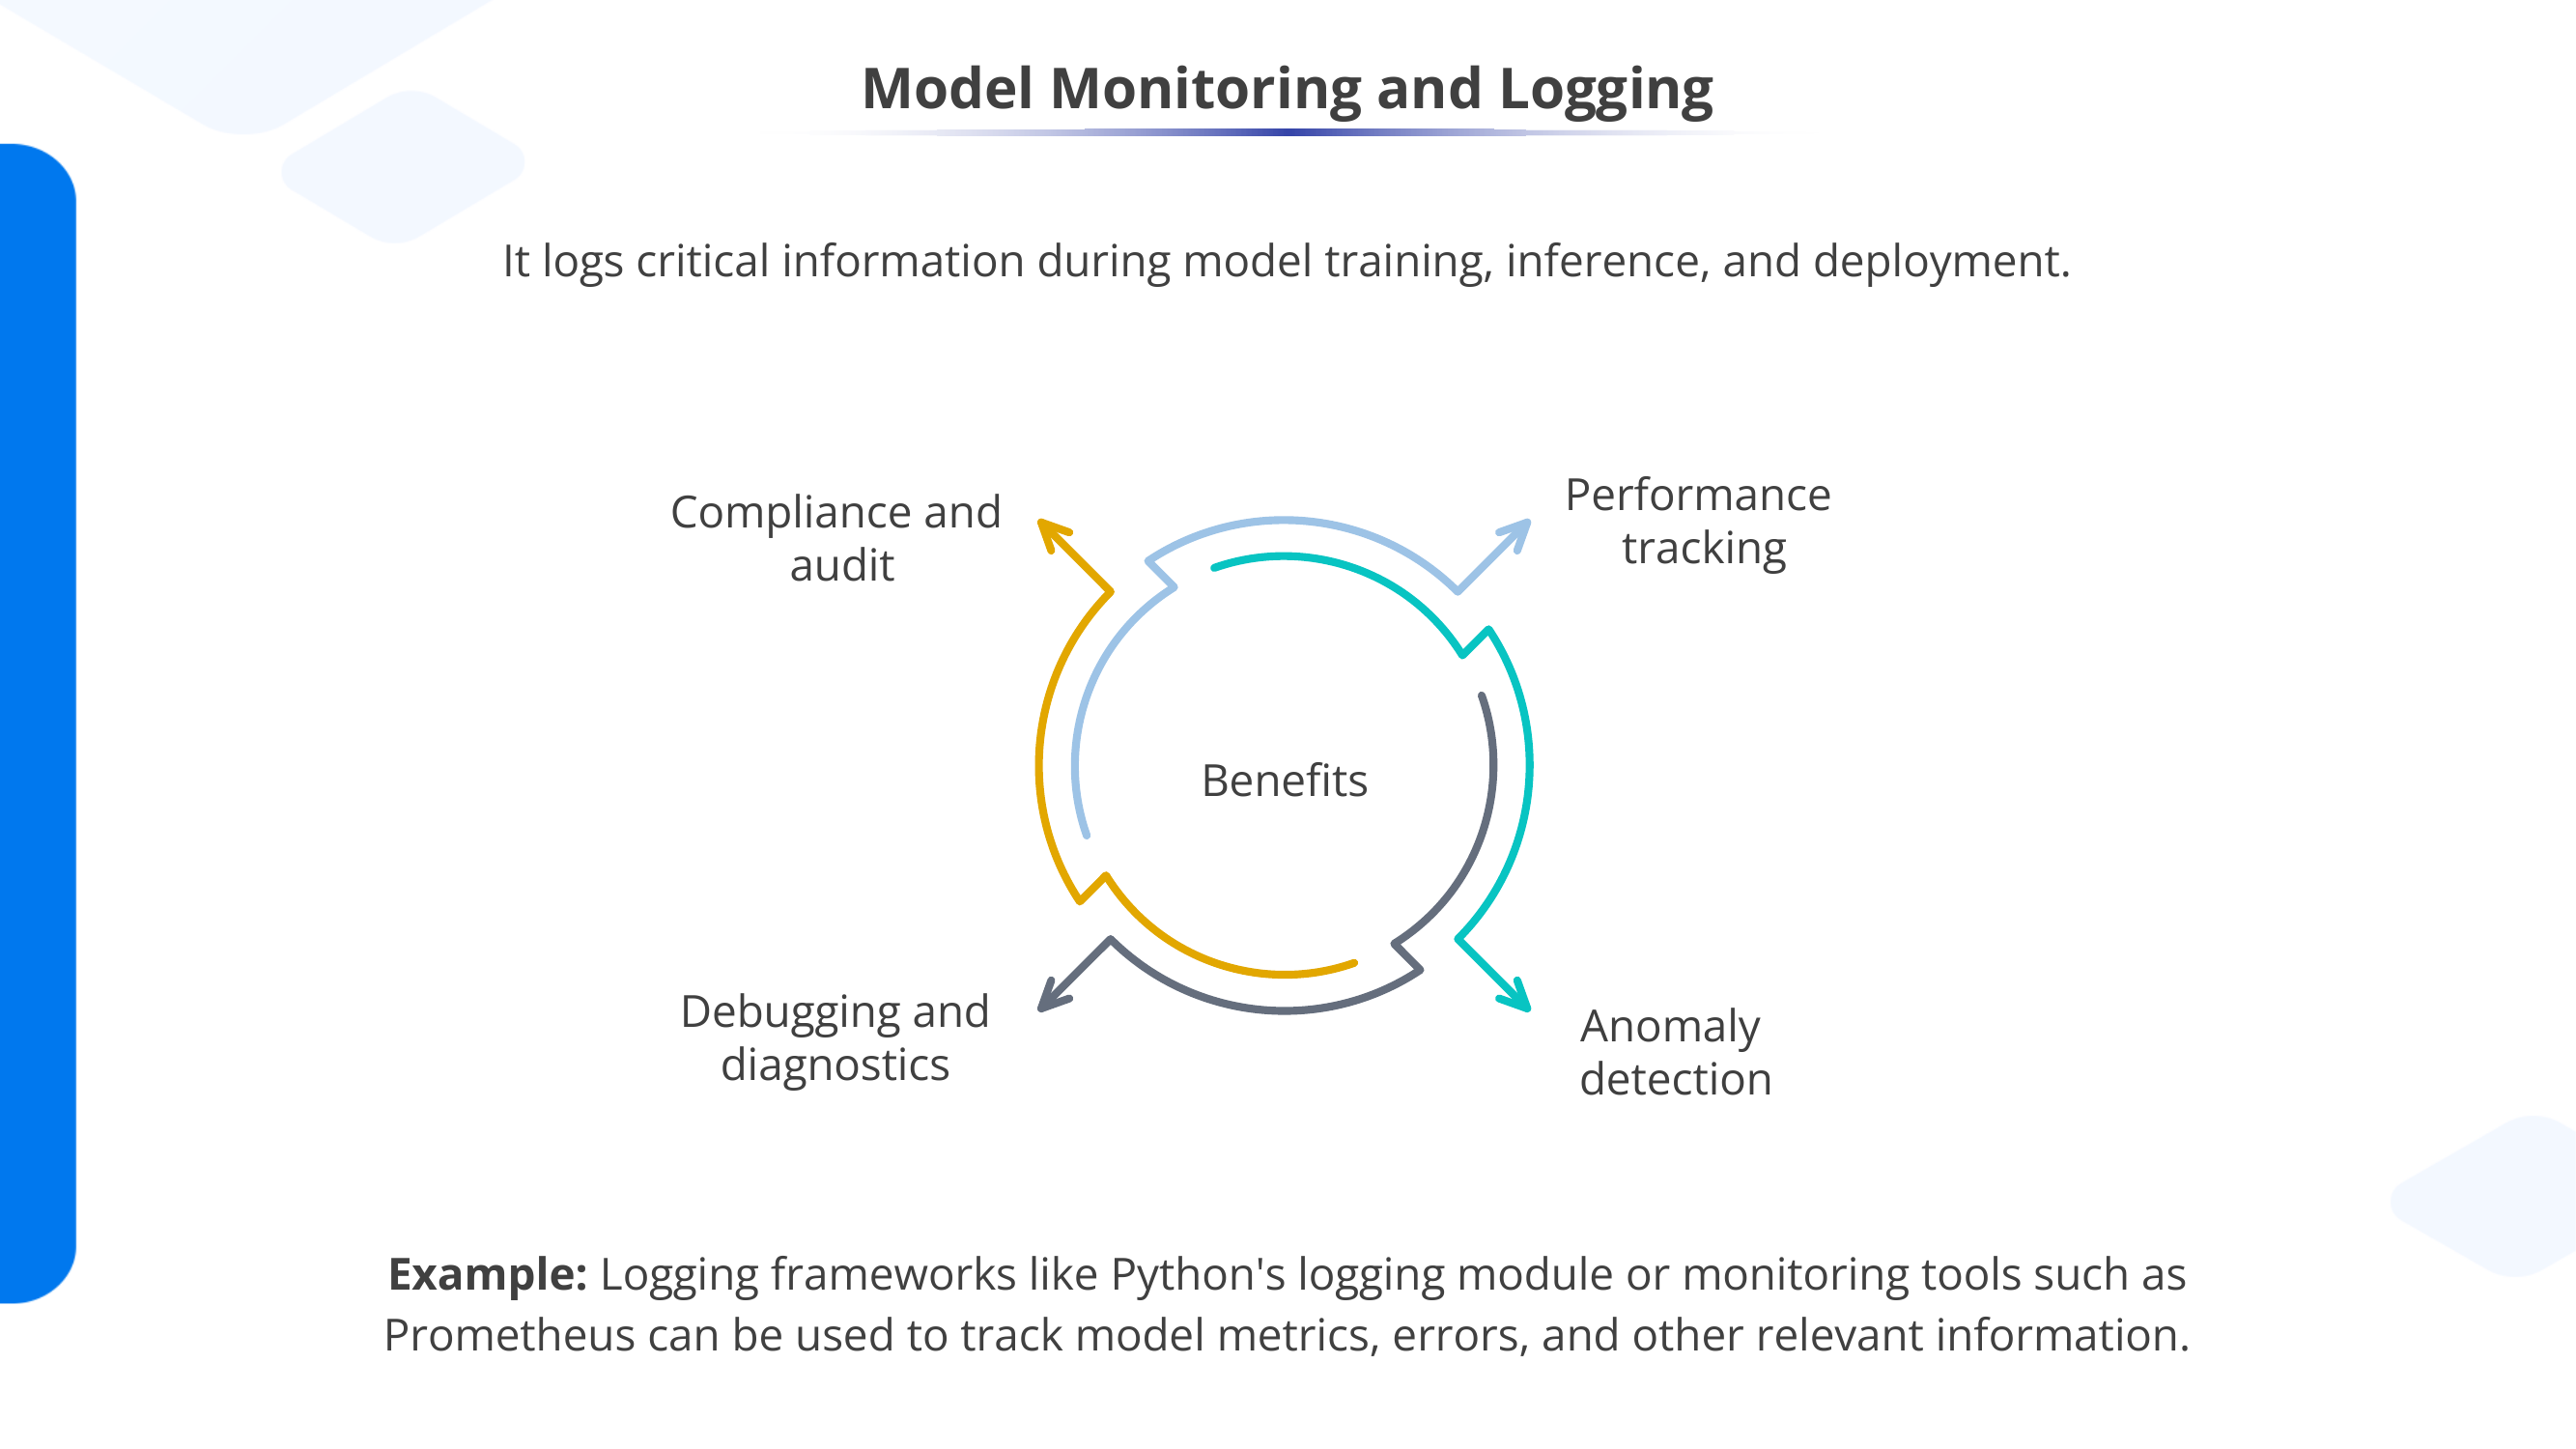

# Model Monitoring and Logging

It logs critical information during model training, inference, and deployment.
Performance
tracking

Compliance and
audit

Anomaly
 detection

Debugging and diagnostics
Benefits
Example: Logging frameworks like Python's logging module or monitoring tools such as Prometheus can be used to track model metrics, errors, and other relevant information.